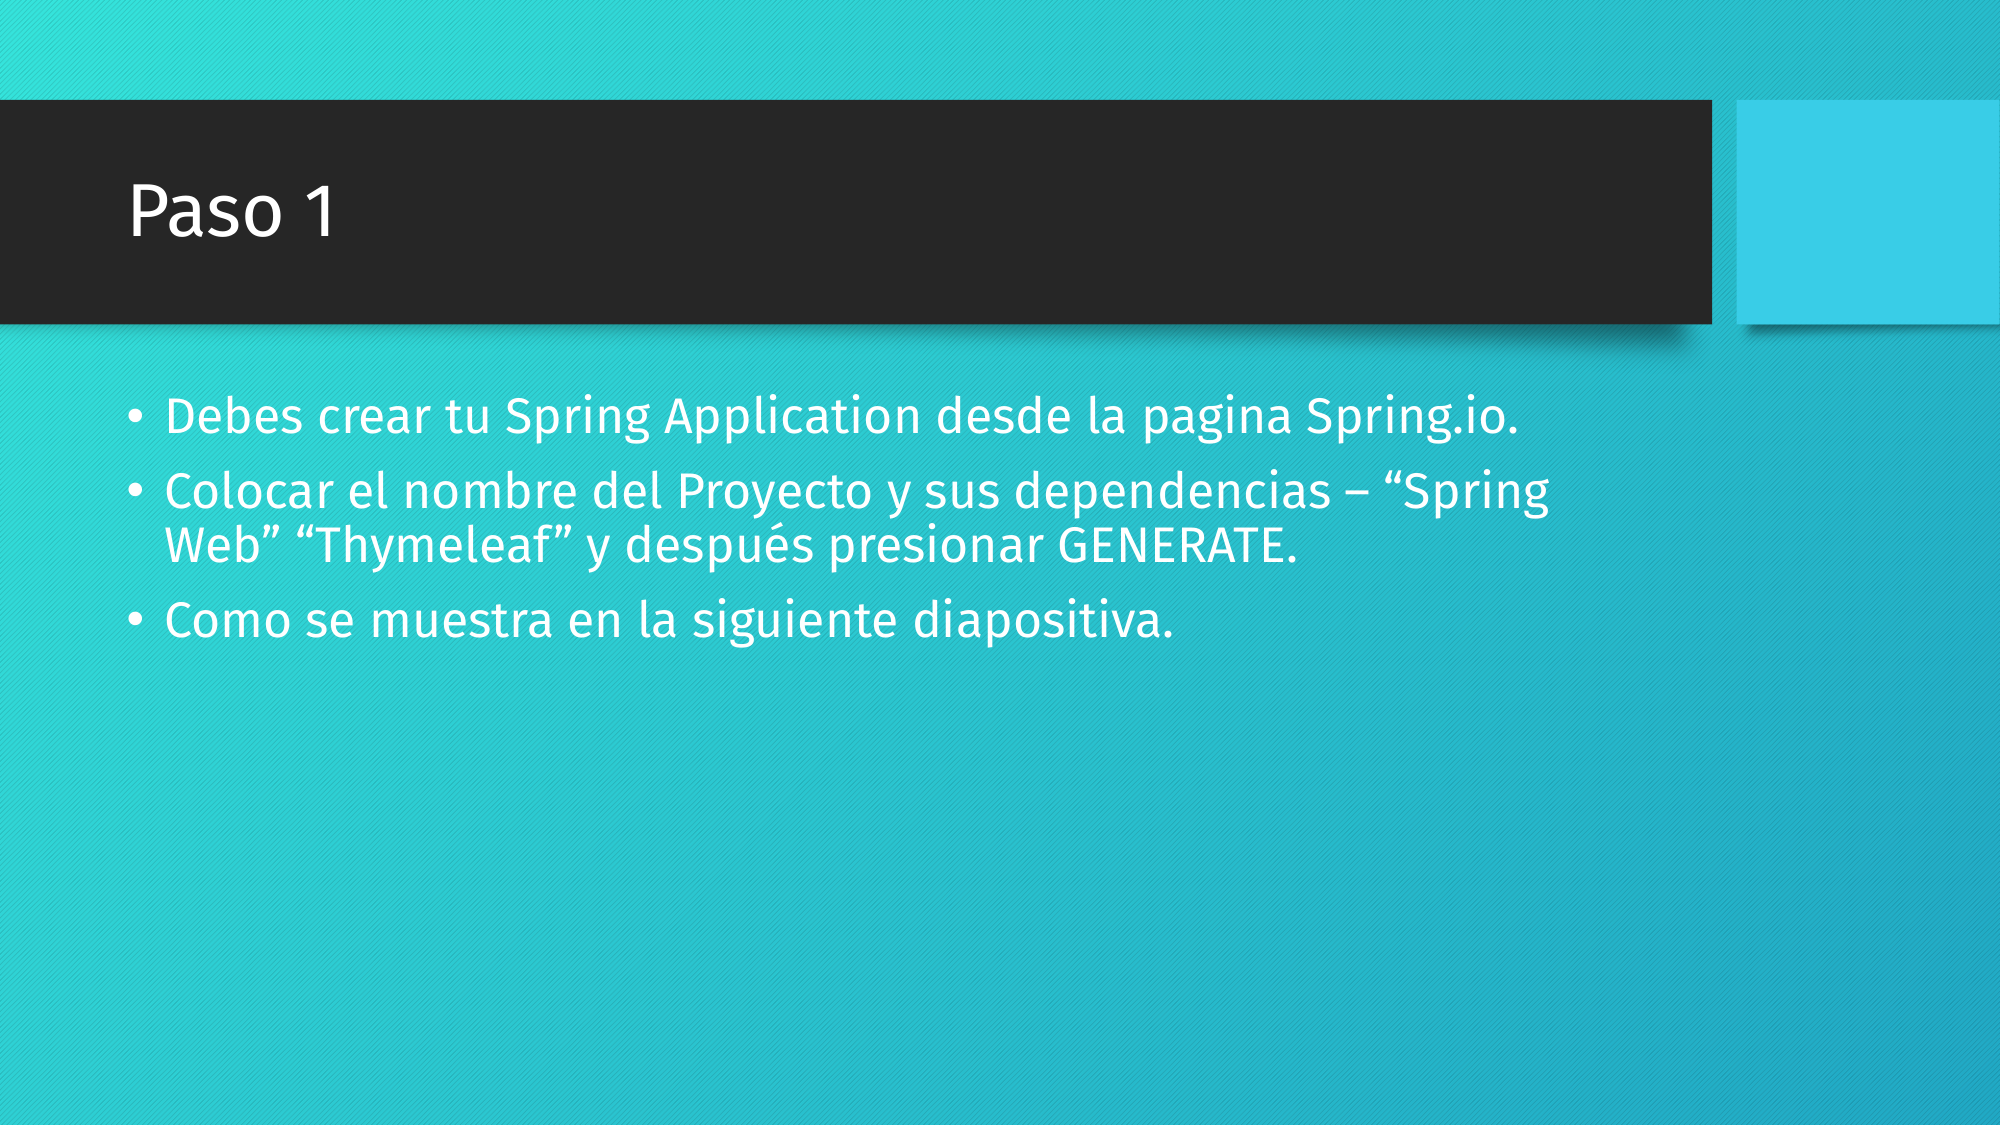

# Paso 1
Debes crear tu Spring Application desde la pagina Spring.io.
Colocar el nombre del Proyecto y sus dependencias – “Spring Web” “Thymeleaf” y después presionar GENERATE.
Como se muestra en la siguiente diapositiva.